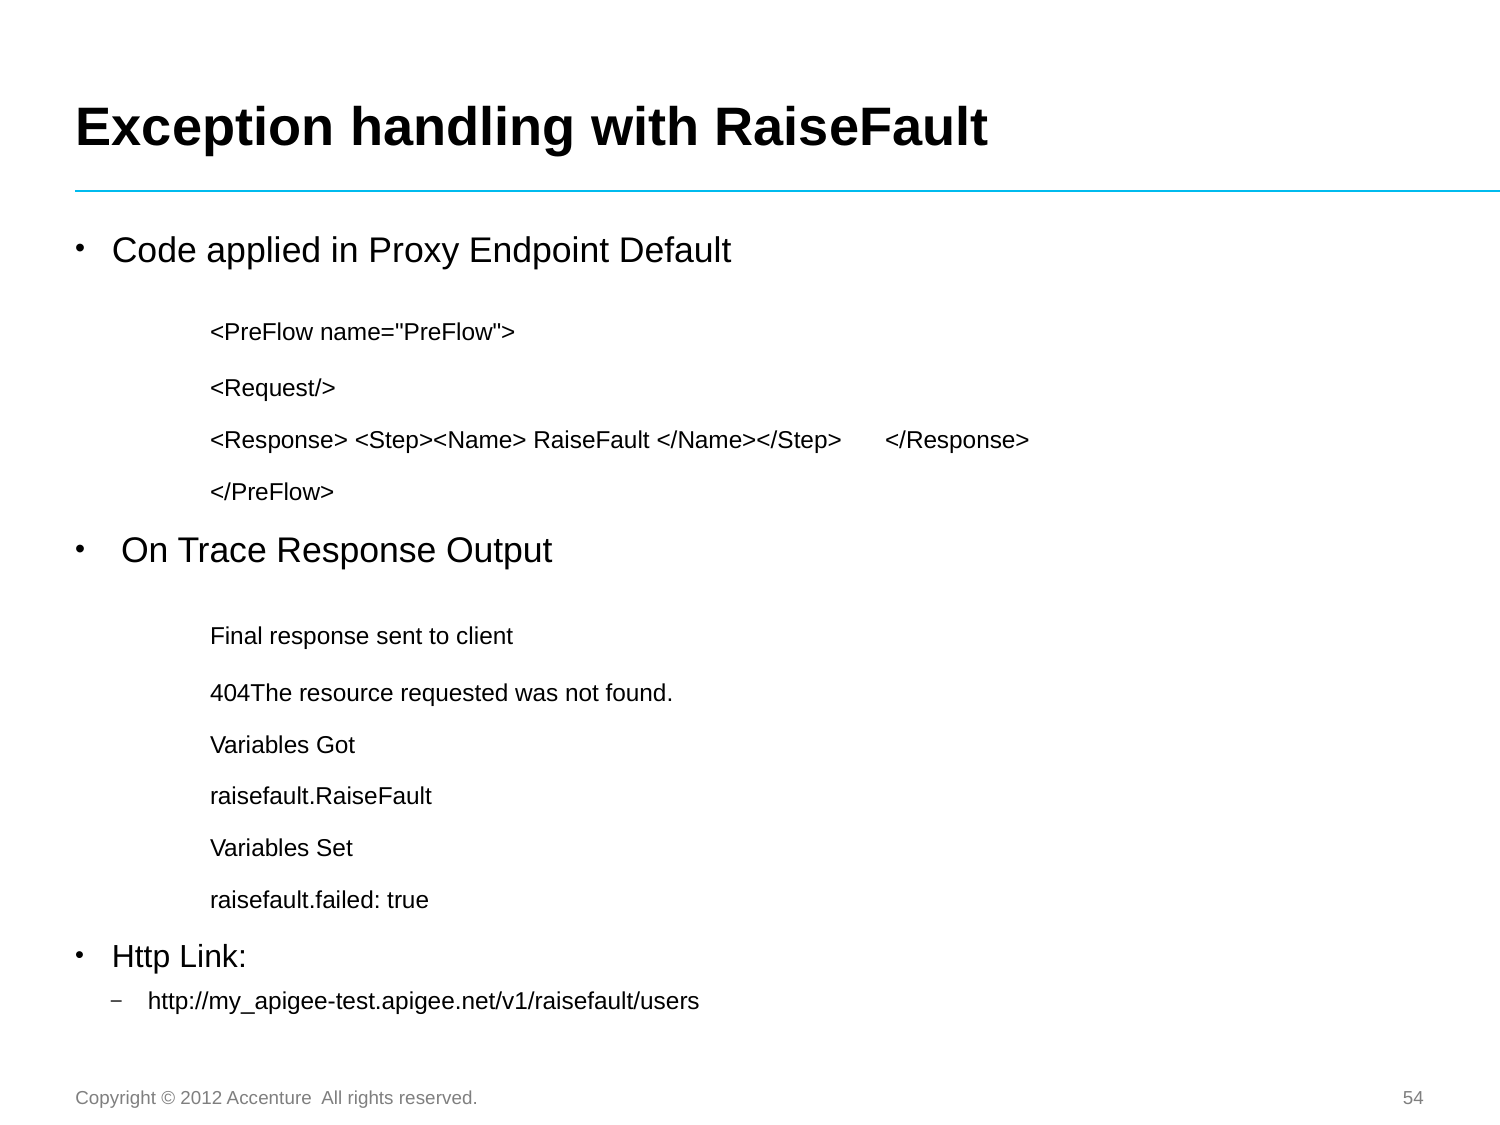

# Exception handling with RaiseFault
Code applied in Proxy Endpoint Default
	<PreFlow name="PreFlow">
	<Request/>
	<Response> <Step><Name> RaiseFault </Name></Step> 	</Response>
	</PreFlow>
 On Trace Response Output
	Final response sent to client
	404The resource requested was not found.
	Variables Got
	raisefault.RaiseFault
	Variables Set
	raisefault.failed: true
Http Link:
http://my_apigee-test.apigee.net/v1/raisefault/users